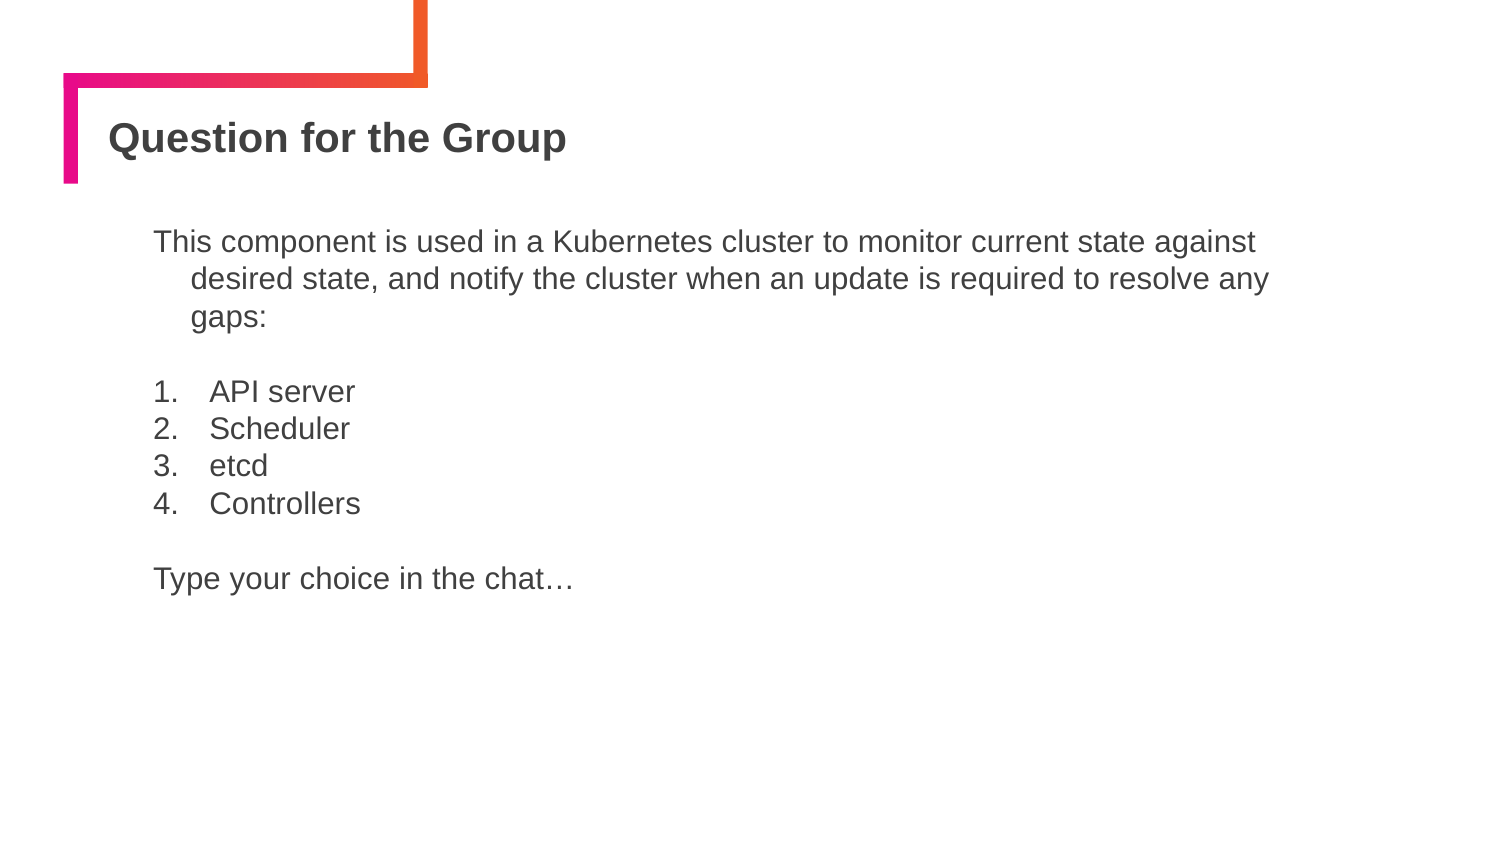

# Question for the Group
This component is used in a Kubernetes cluster to monitor current state against desired state, and notify the cluster when an update is required to resolve any gaps:

API server
Scheduler
etcd
Controllers

Type your choice in the chat…
95